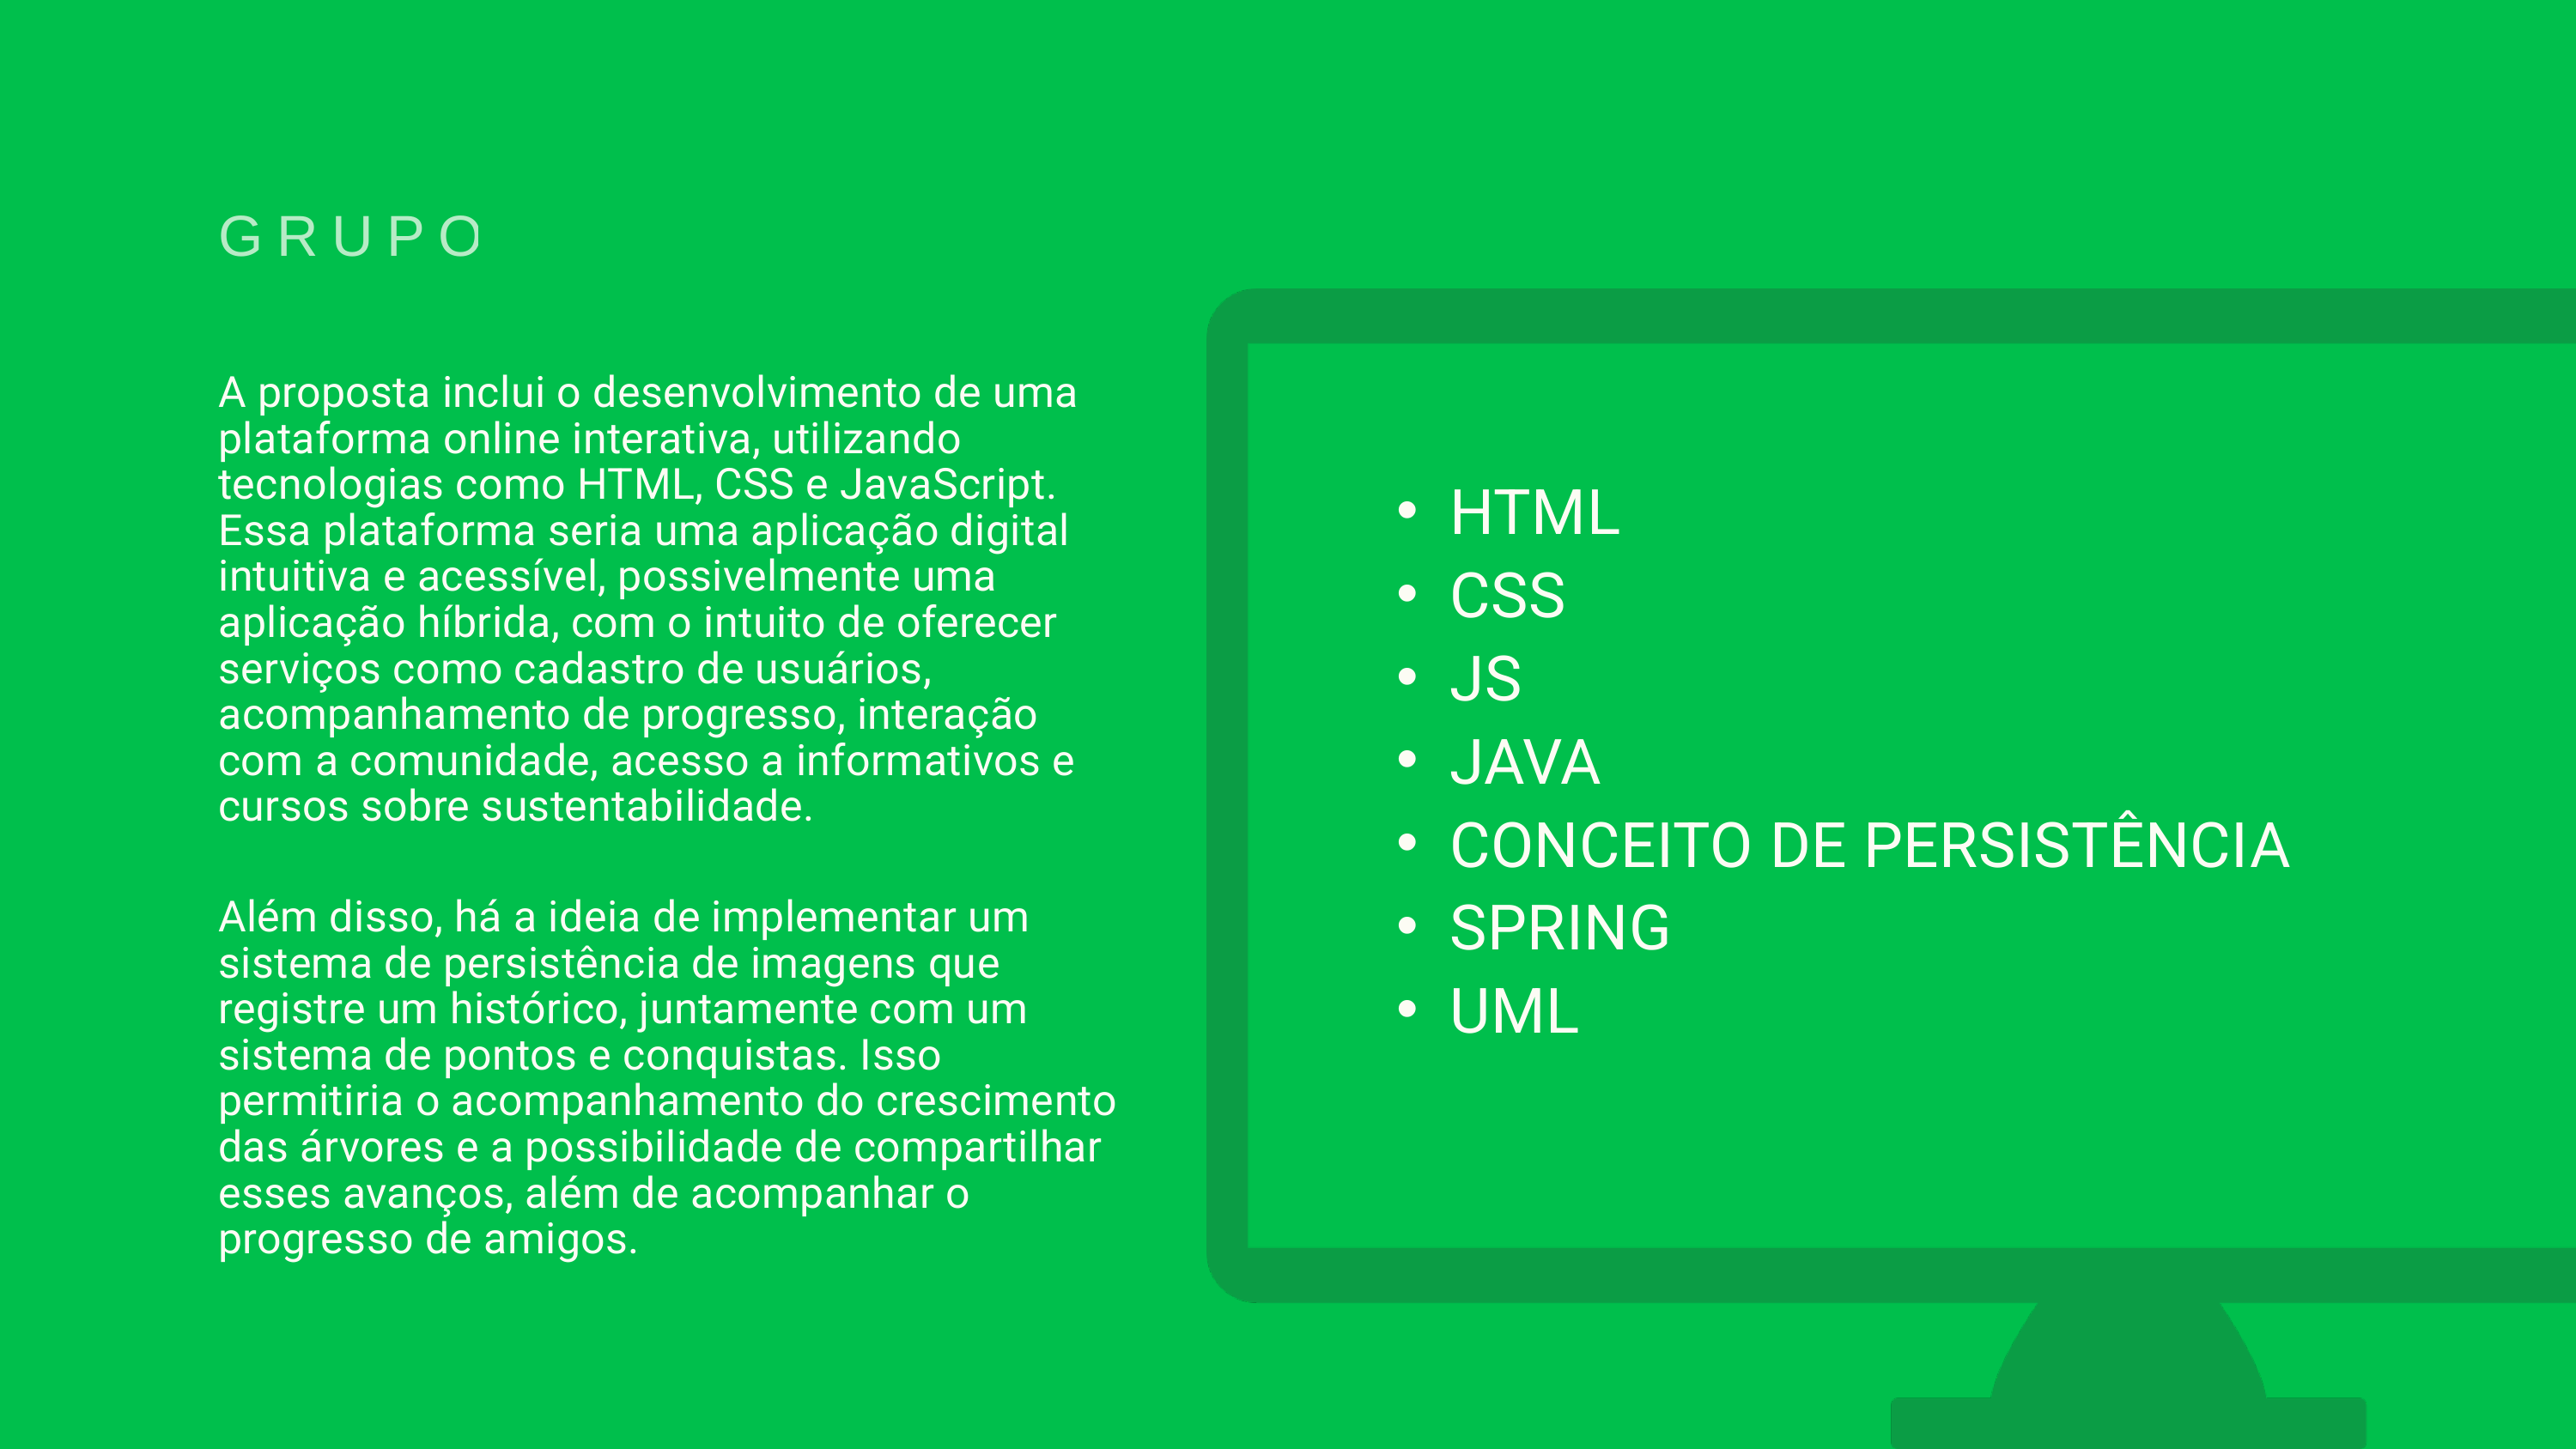

GRUPO 5

A proposta inclui o desenvolvimento de uma plataforma online interativa, utilizando tecnologias como HTML, CSS e JavaScript. Essa plataforma seria uma aplicação digital intuitiva e acessível, possivelmente uma aplicação híbrida, com o intuito de oferecer serviços como cadastro de usuários, acompanhamento de progresso, interação com a comunidade, acesso a informativos e cursos sobre sustentabilidade.
HTML
CSS
JS
JAVA
CONCEITO DE PERSISTÊNCIA
SPRING
UML
Além disso, há a ideia de implementar um sistema de persistência de imagens que registre um histórico, juntamente com um sistema de pontos e conquistas. Isso permitiria o acompanhamento do crescimento das árvores e a possibilidade de compartilhar esses avanços, além de acompanhar o progresso de amigos.